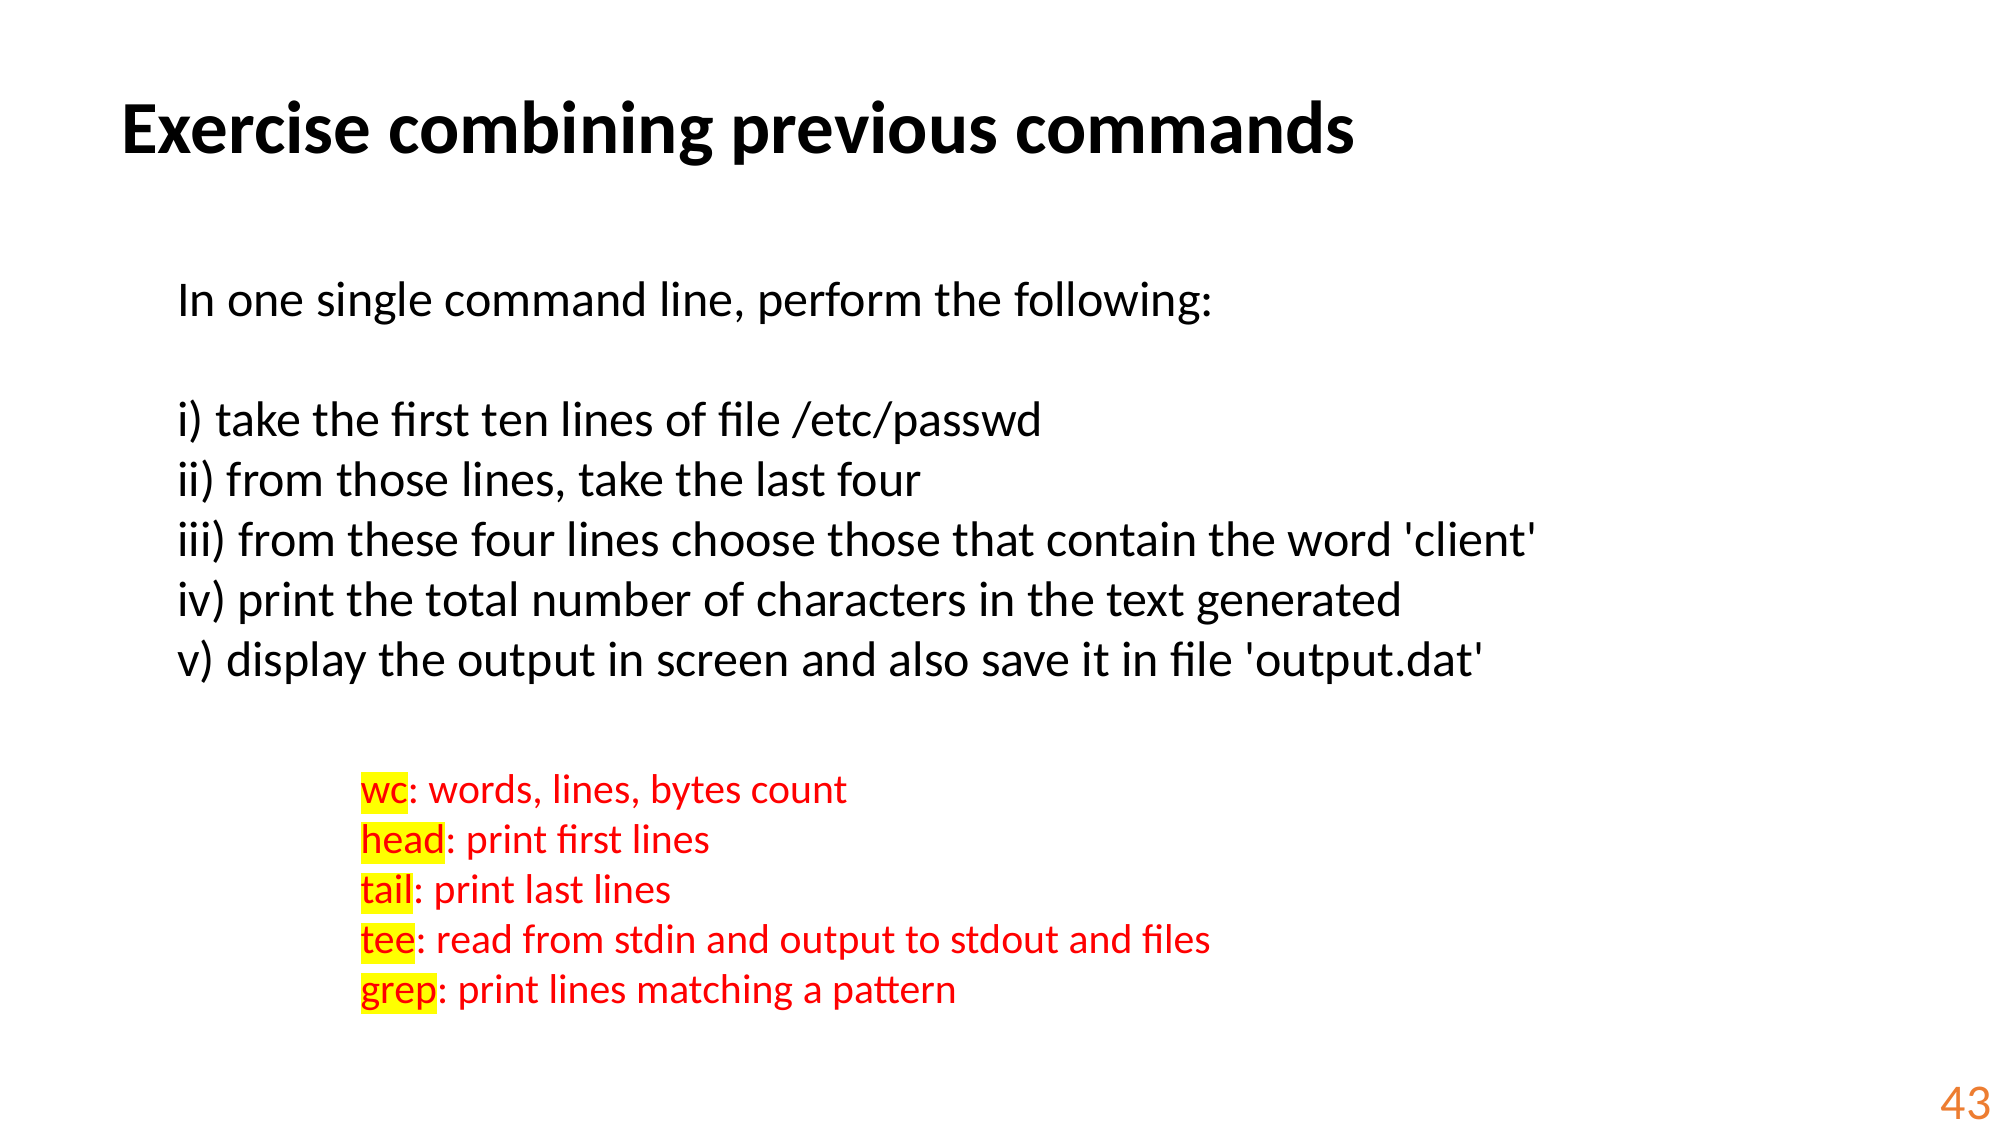

Exercise combining previous commands
In one single command line, perform the following:

i) take the first ten lines of file /etc/passwd
ii) from those lines, take the last four
iii) from these four lines choose those that contain the word 'client'
iv) print the total number of characters in the text generated
v) display the output in screen and also save it in file 'output.dat'
wc: words, lines, bytes count
head: print first lines
tail: print last lines
tee: read from stdin and output to stdout and files
grep: print lines matching a pattern
43